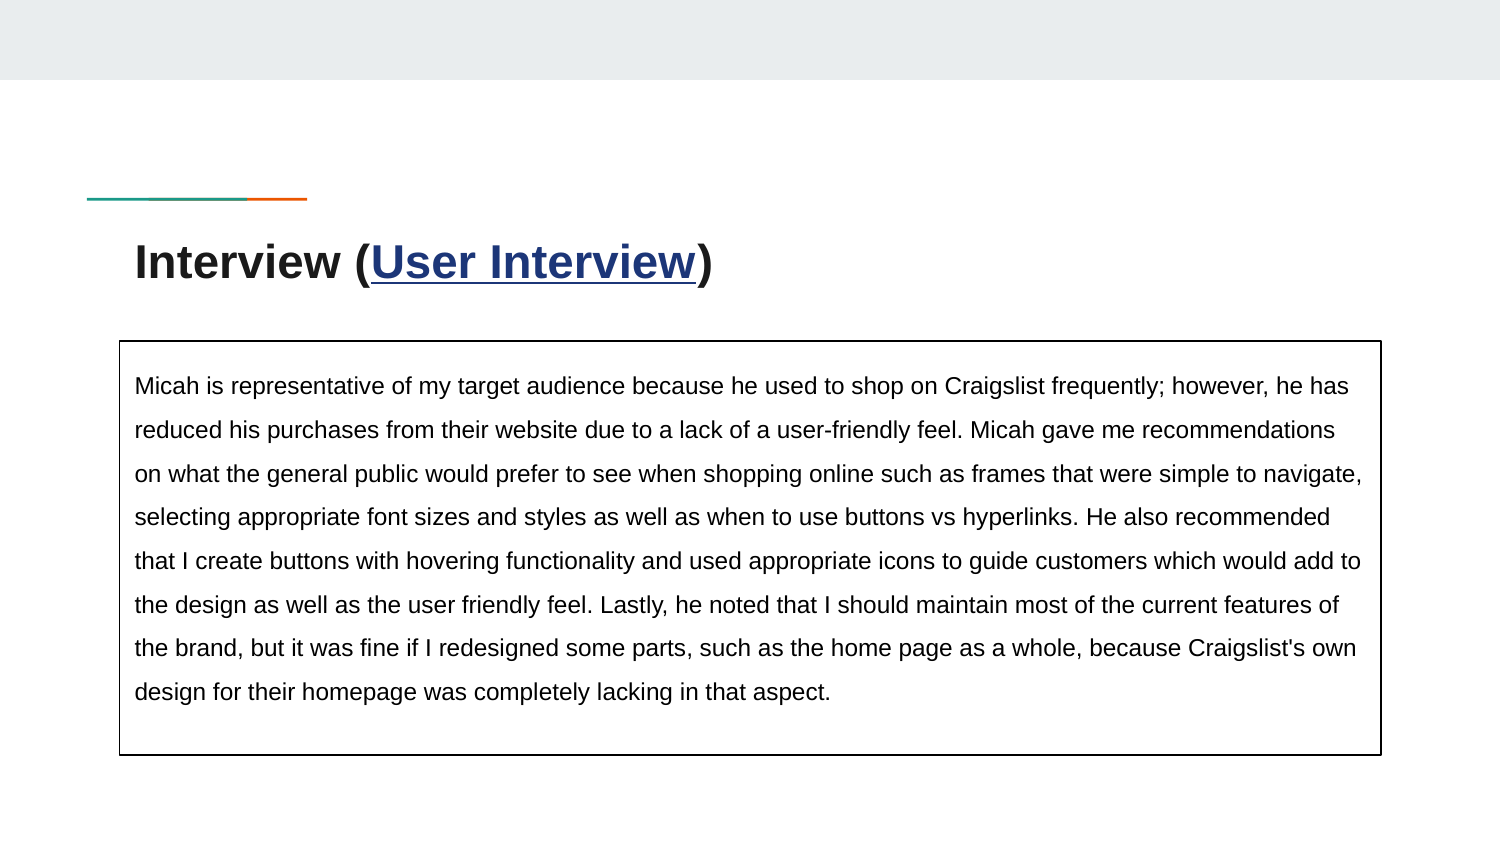

# Interview (User Interview)
Micah is representative of my target audience because he used to shop on Craigslist frequently; however, he has reduced his purchases from their website due to a lack of a user-friendly feel. Micah gave me recommendations on what the general public would prefer to see when shopping online such as frames that were simple to navigate, selecting appropriate font sizes and styles as well as when to use buttons vs hyperlinks. He also recommended that I create buttons with hovering functionality and used appropriate icons to guide customers which would add to the design as well as the user friendly feel. Lastly, he noted that I should maintain most of the current features of the brand, but it was fine if I redesigned some parts, such as the home page as a whole, because Craigslist's own design for their homepage was completely lacking in that aspect.